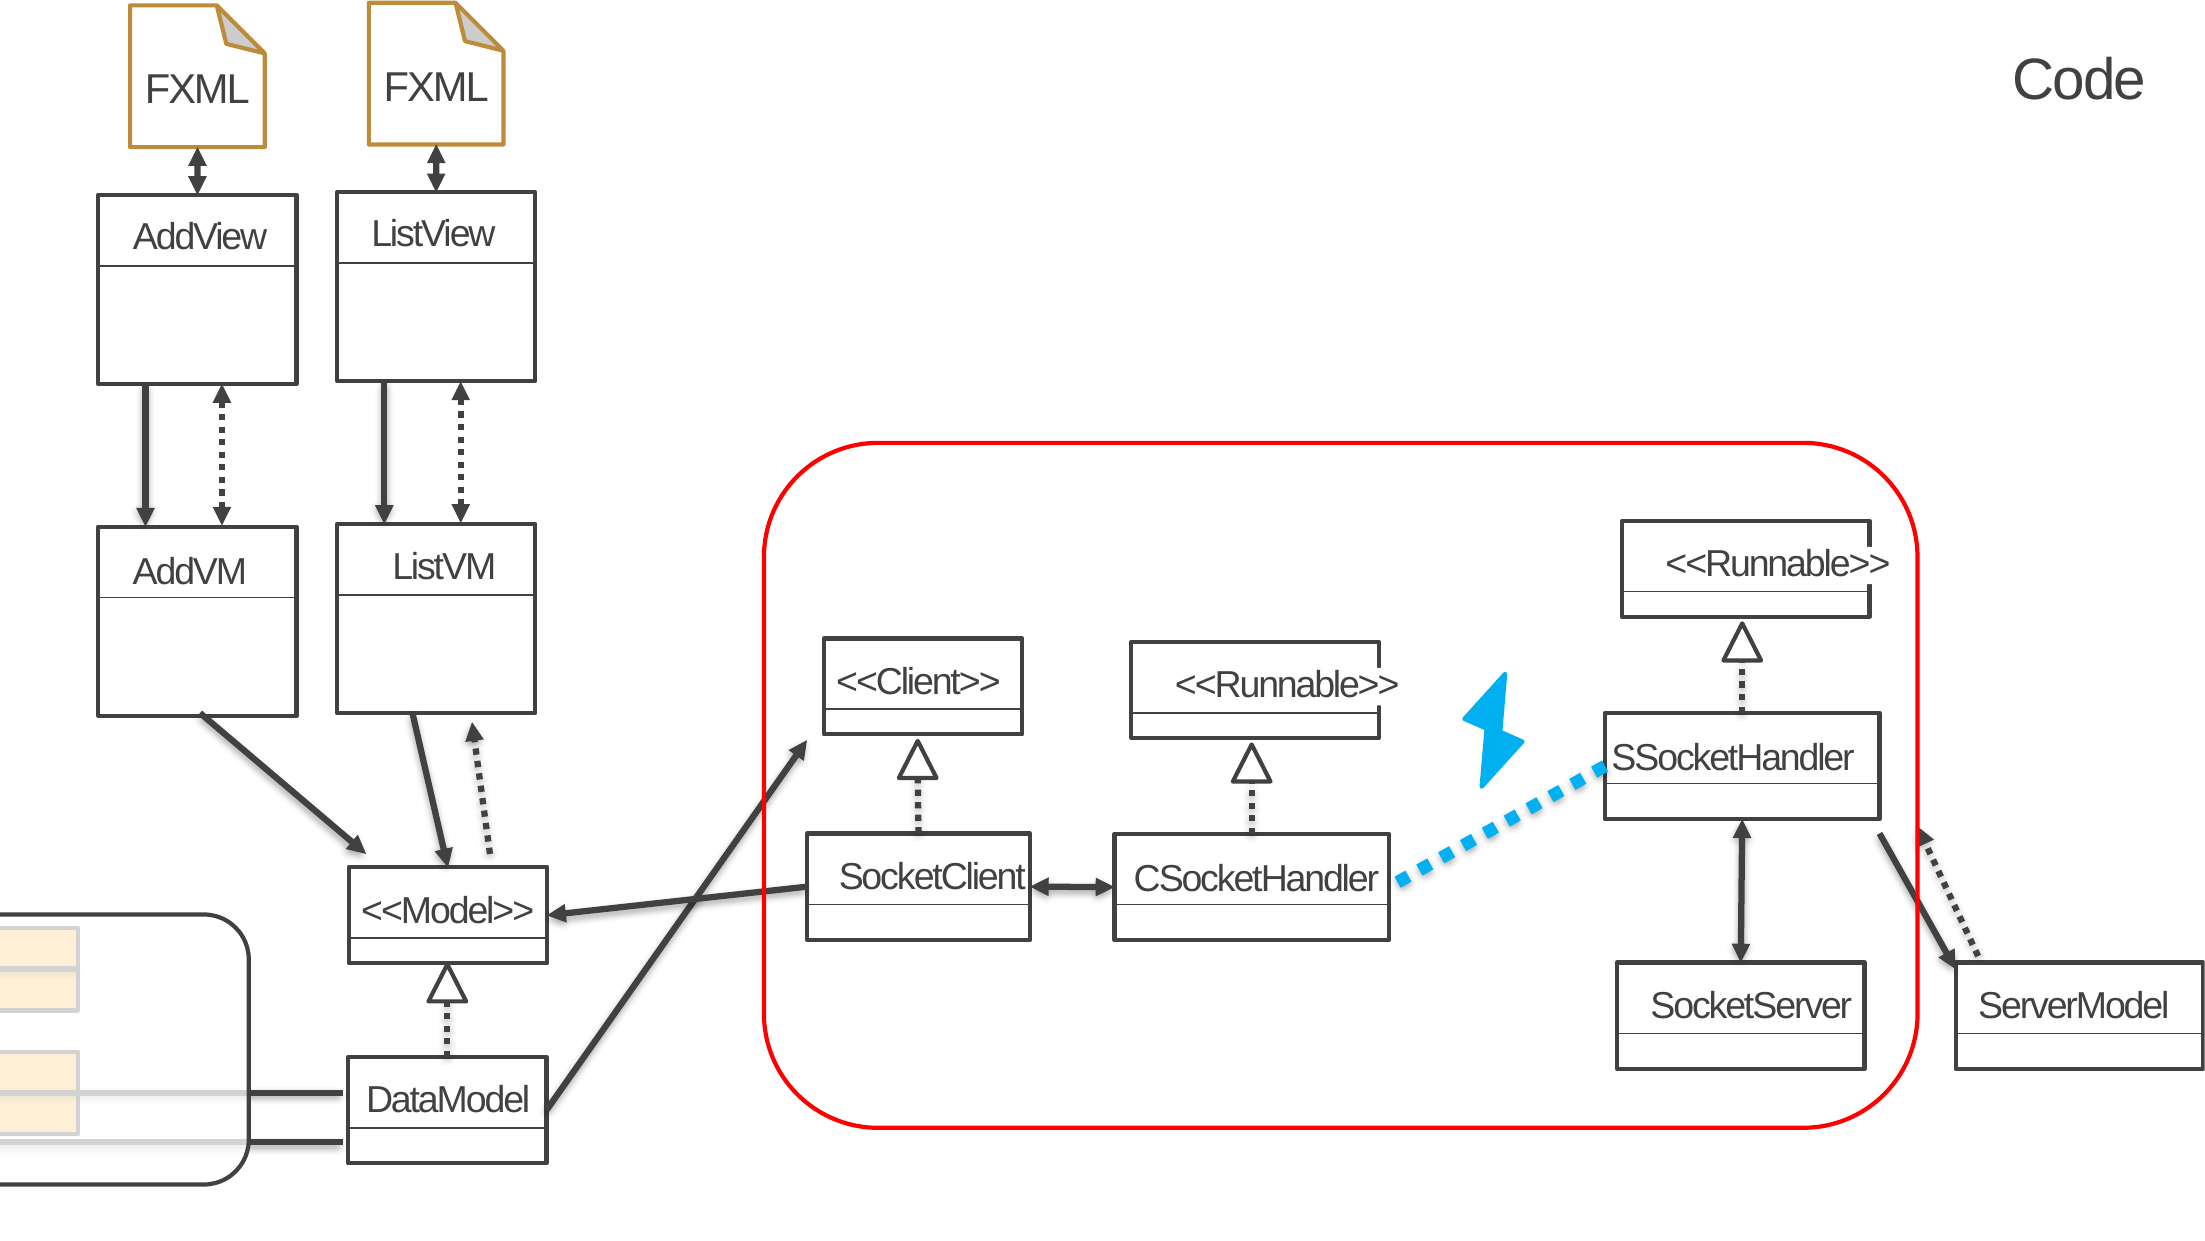

FXML

FXML
Code

ListView

AddView

<<Runnable>>

ListVM

AddVM

<<Client>>

<<Runnable>>

SSocketHandler

SocketClient

CSocketHandler

<<Model>>

SocketServer

ServerModel

DataModel